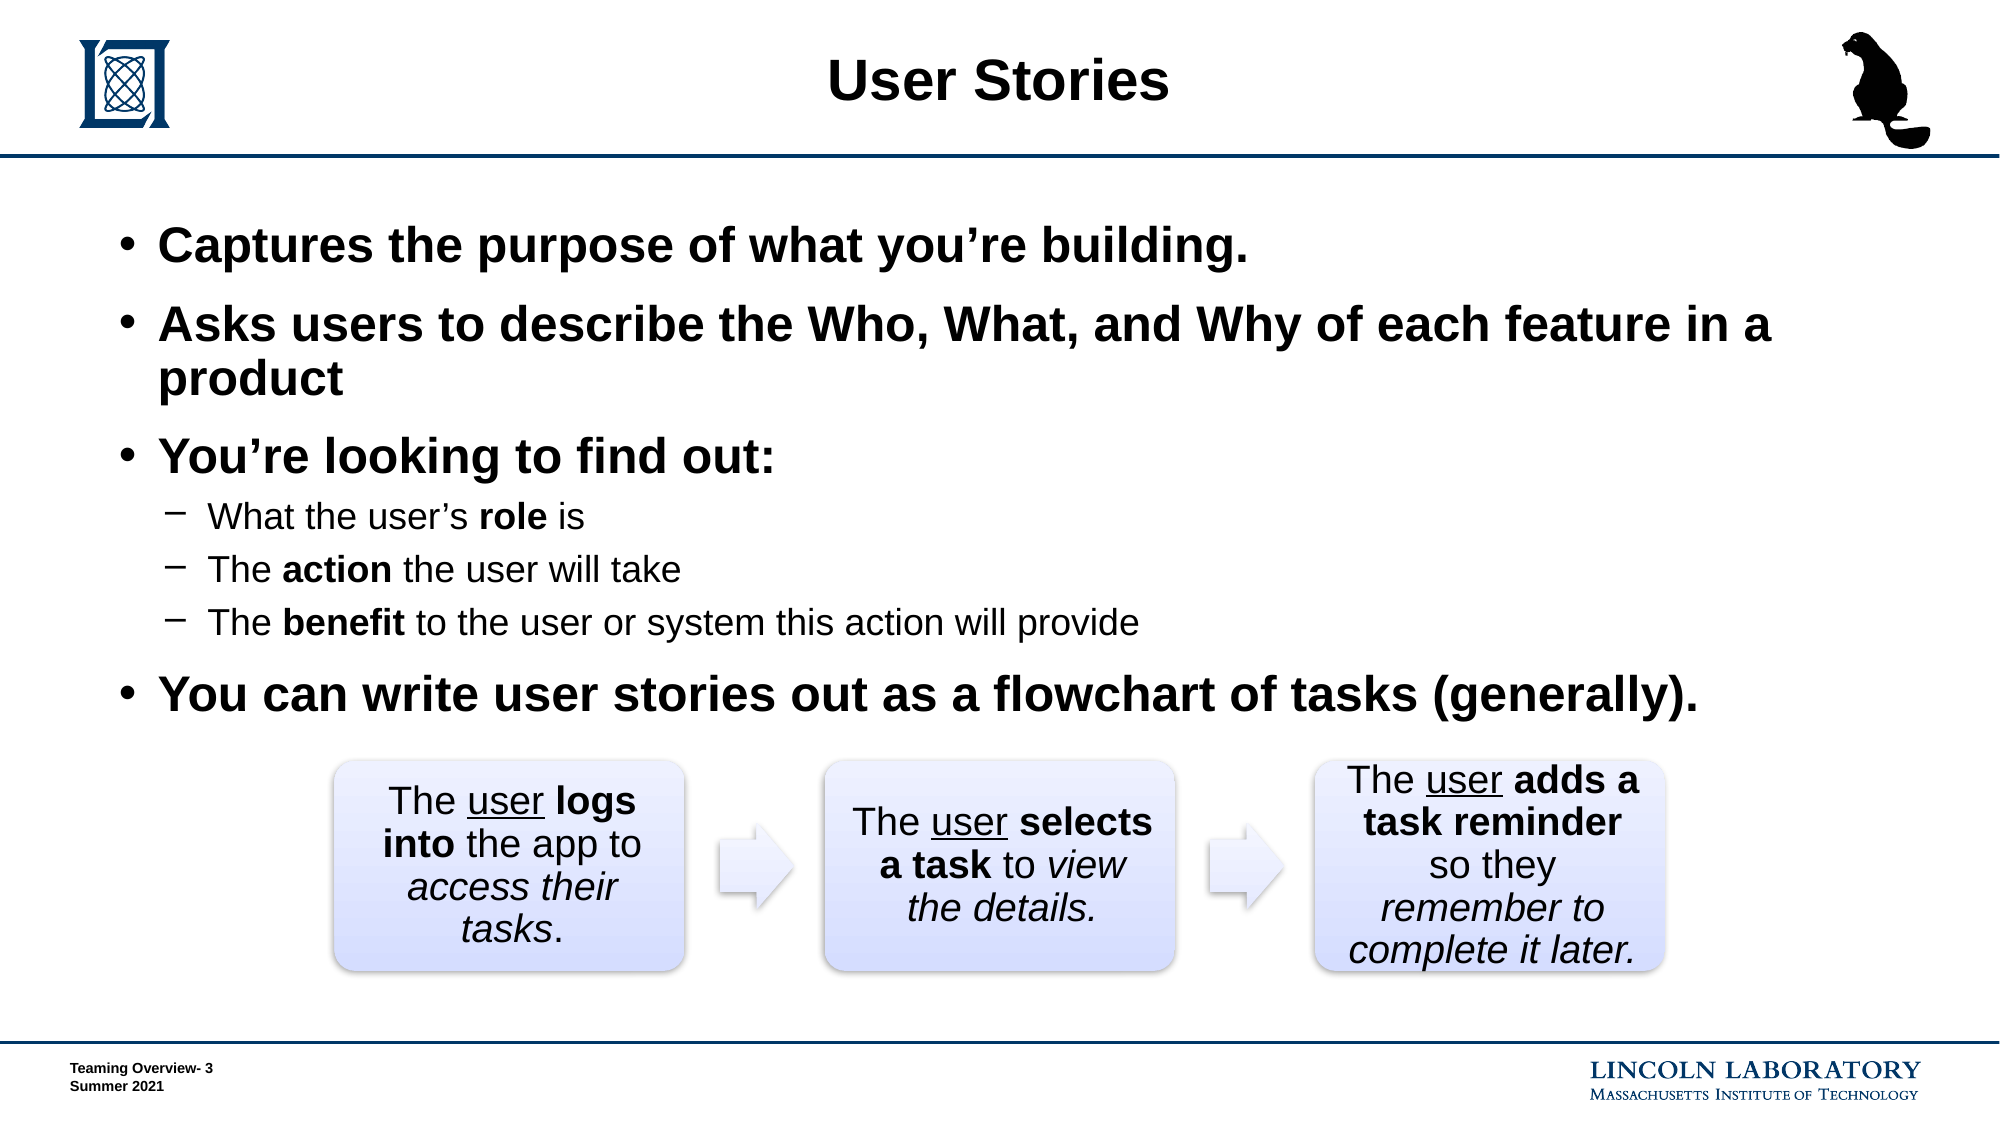

# User Stories
Captures the purpose of what you’re building.
Asks users to describe the Who, What, and Why of each feature in a product
You’re looking to find out:
What the user’s role is
The action the user will take
The benefit to the user or system this action will provide
You can write user stories out as a flowchart of tasks (generally).
The user logs into the app to access their tasks.

The user selects a task to view the details.

The user adds a task reminder so they remember to complete it later.